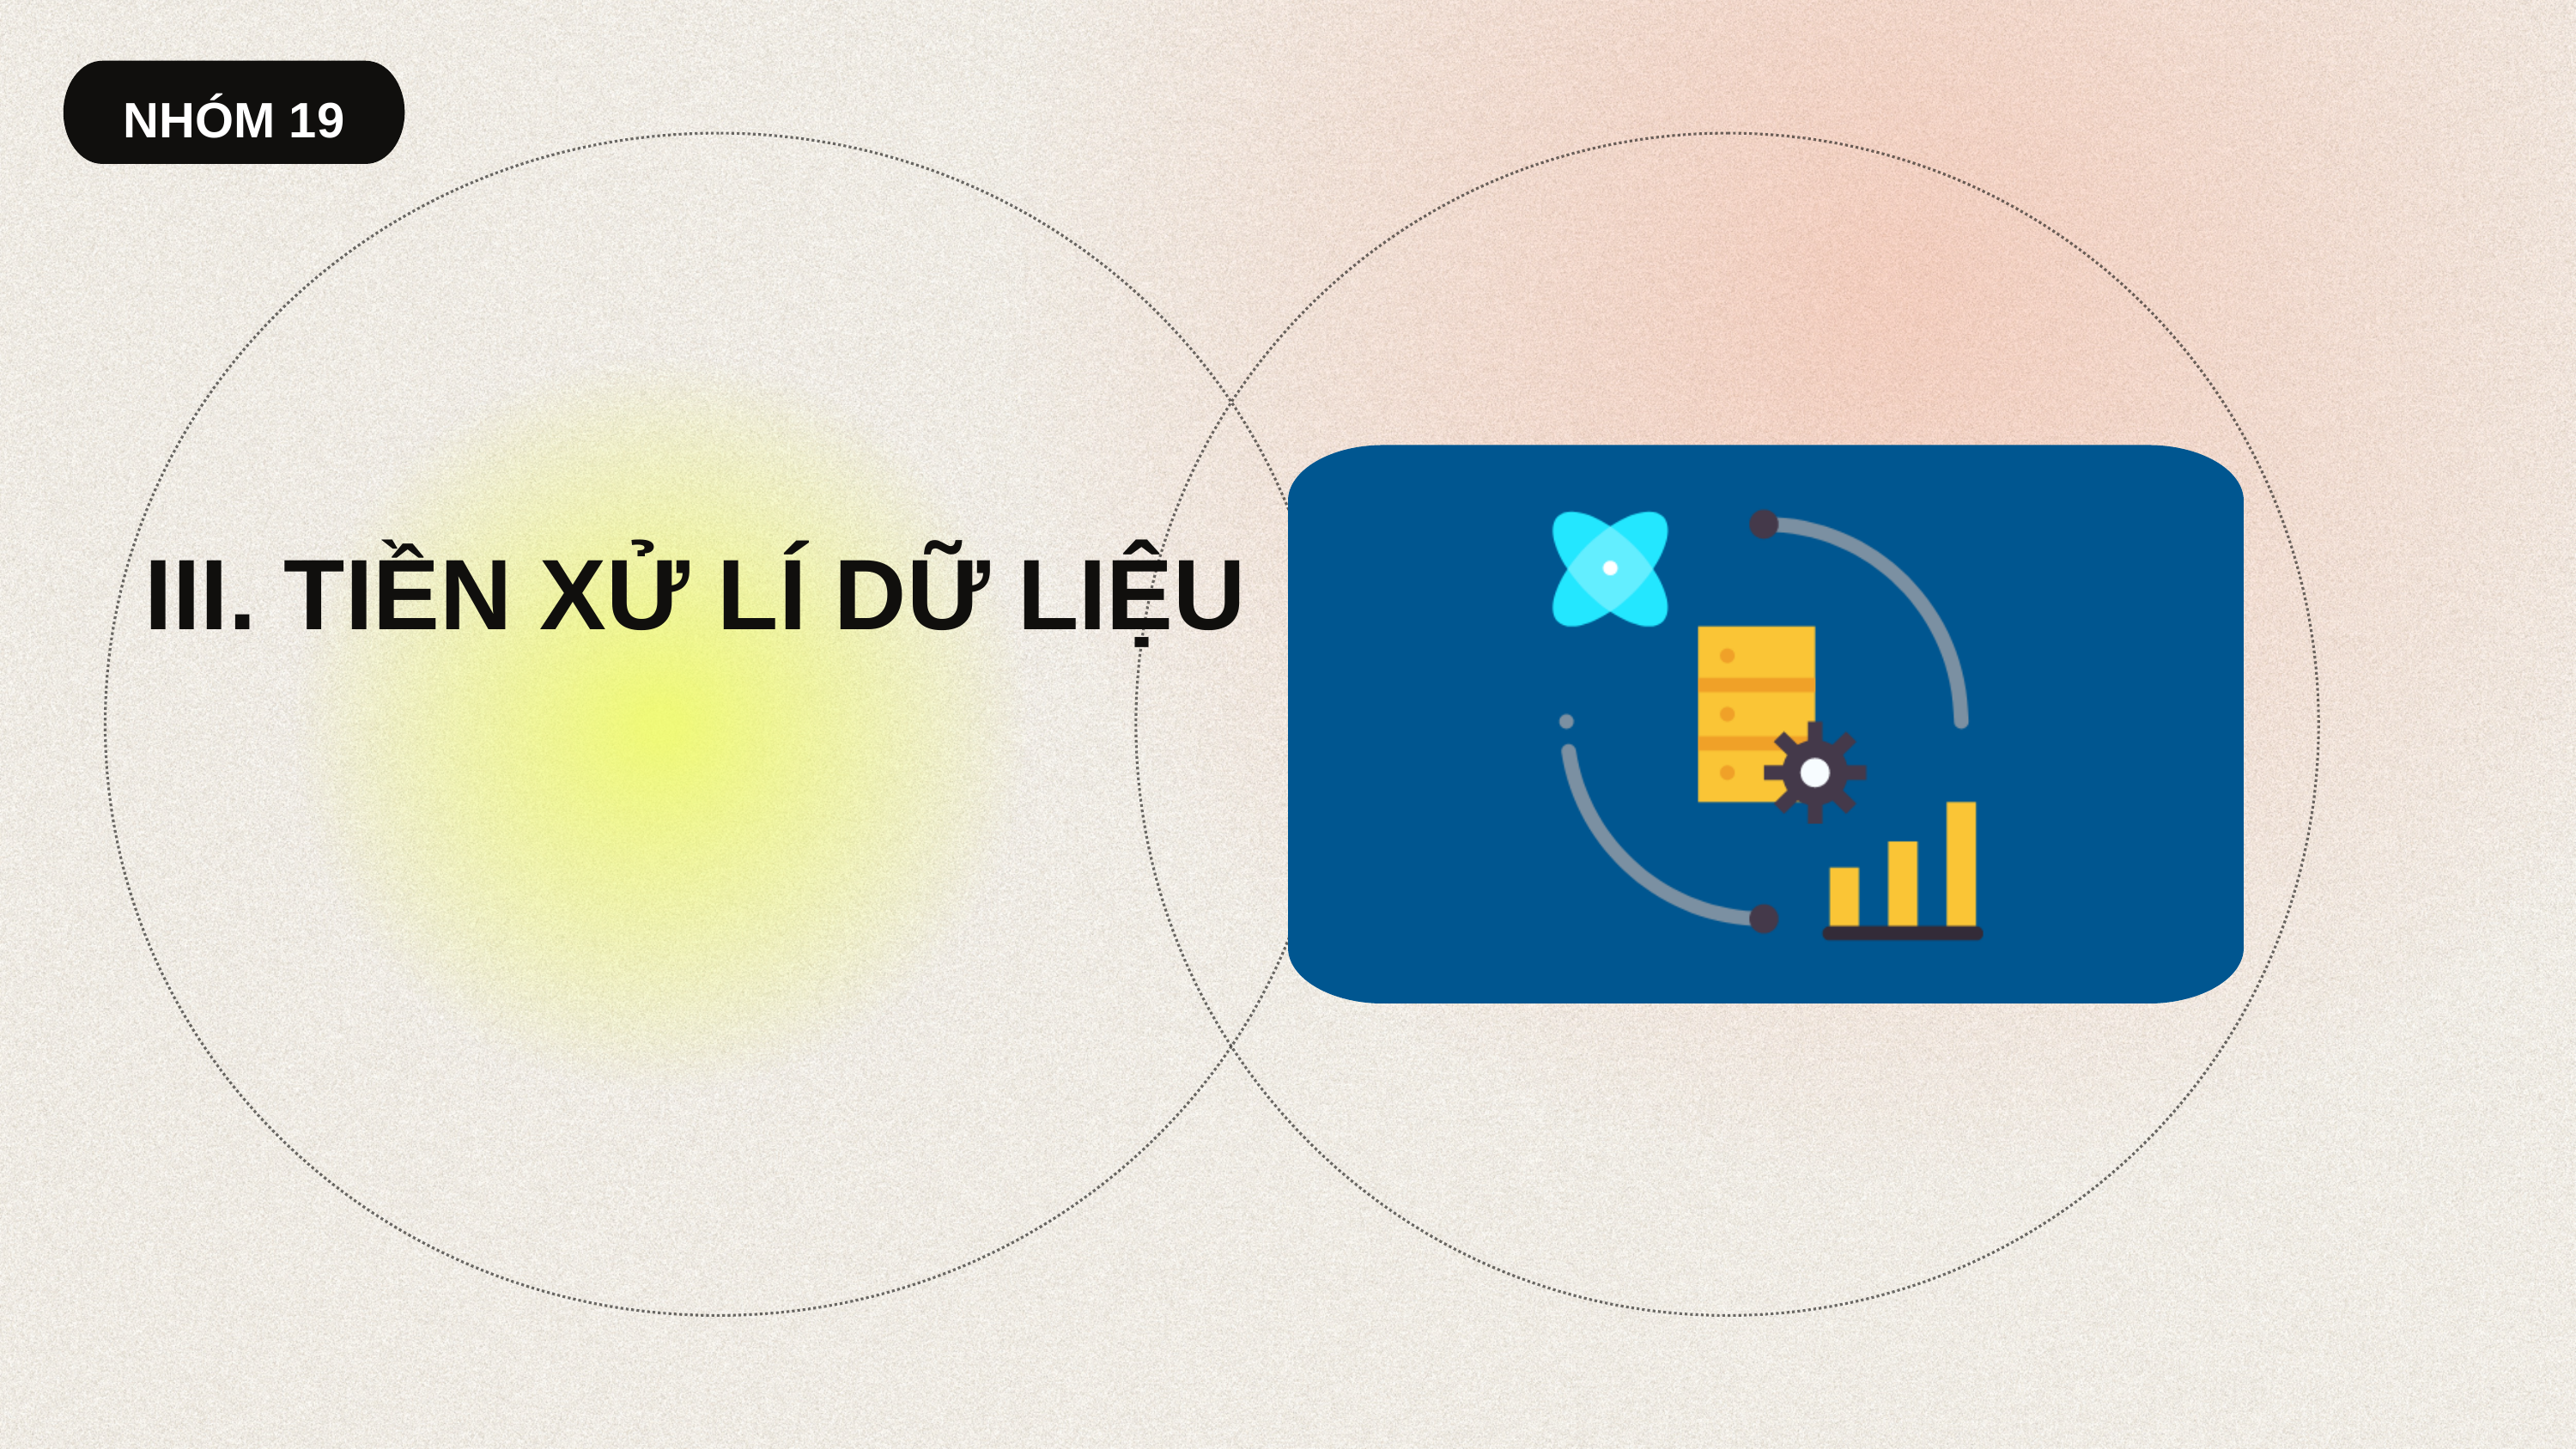

NHÓM 19

III. TIỀN XỬ LÍ DỮ LIỆU